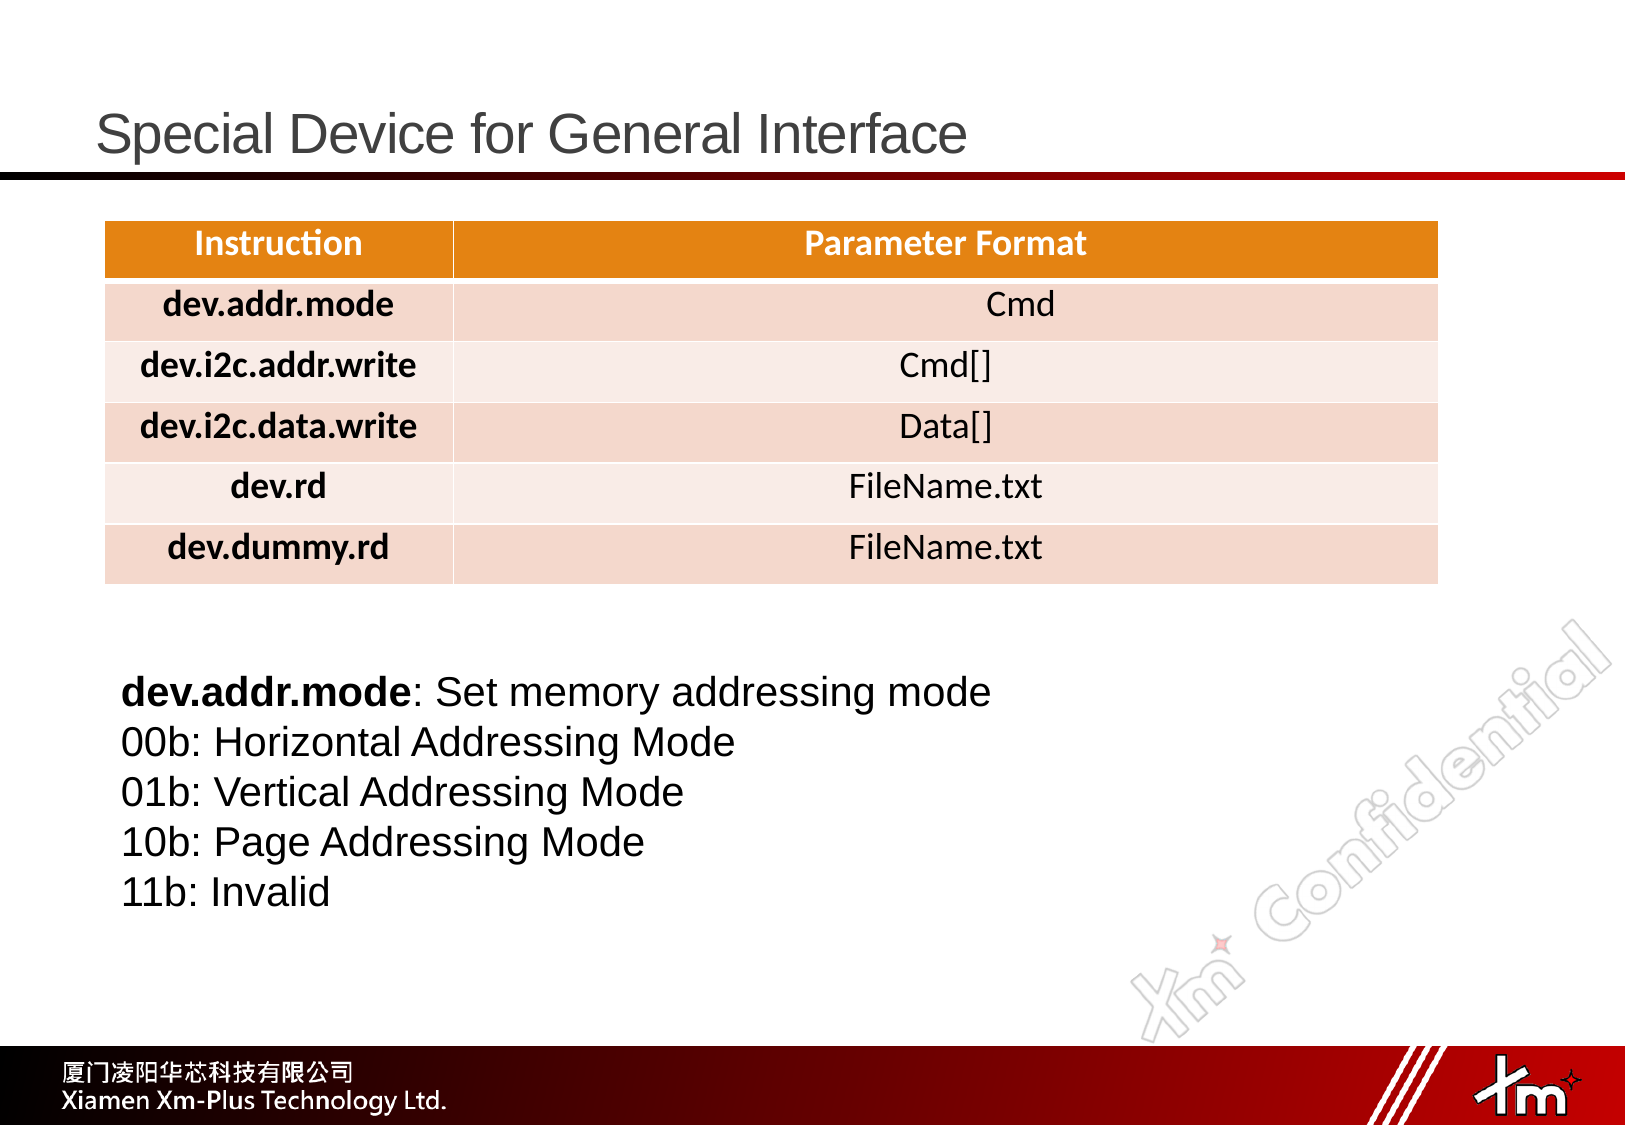

# Special Device for General Interface
| Instruction | Parameter Format |
| --- | --- |
| dev.addr.mode | Cmd |
| dev.i2c.addr.write | Cmd[] |
| dev.i2c.data.write | Data[] |
| dev.rd | FileName.txt |
| dev.dummy.rd | FileName.txt |
	dev.addr.mode: Set memory addressing mode
	00b: Horizontal Addressing Mode
	01b: Vertical Addressing Mode
	10b: Page Addressing Mode
	11b: Invalid